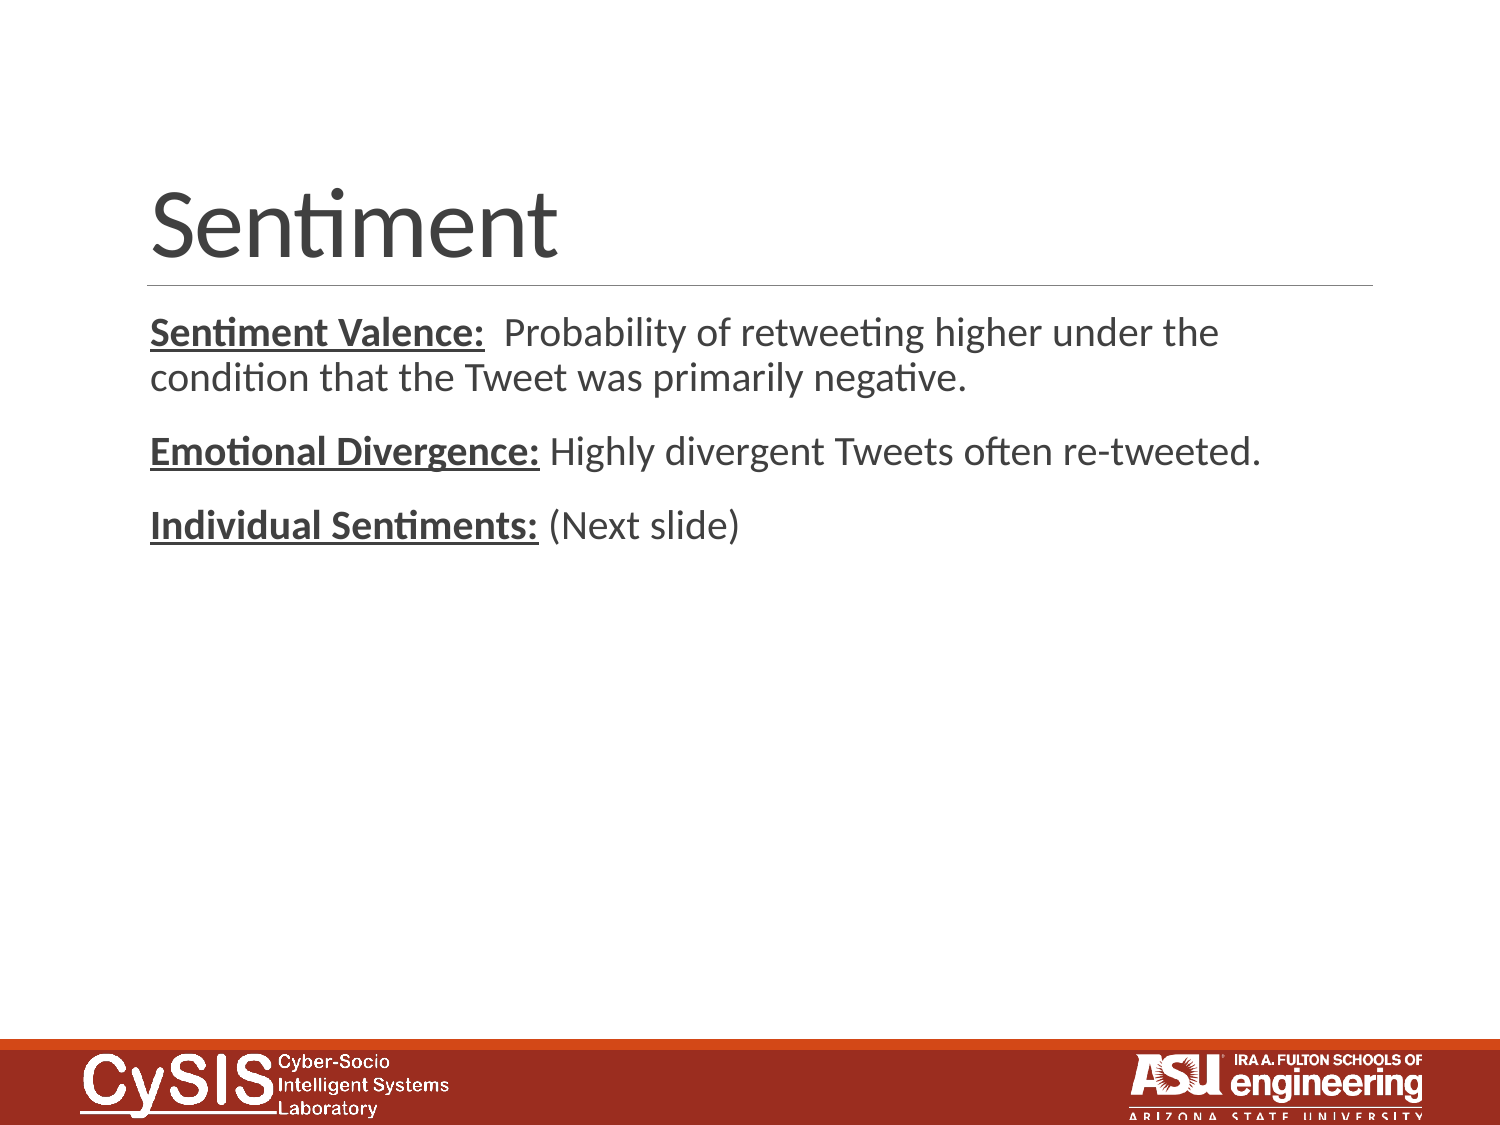

# Sentiment
Sentiment Valence:  Probability of retweeting higher under the condition that the Tweet was primarily negative.
Emotional Divergence: Highly divergent Tweets often re-tweeted.
Individual Sentiments: (Next slide)